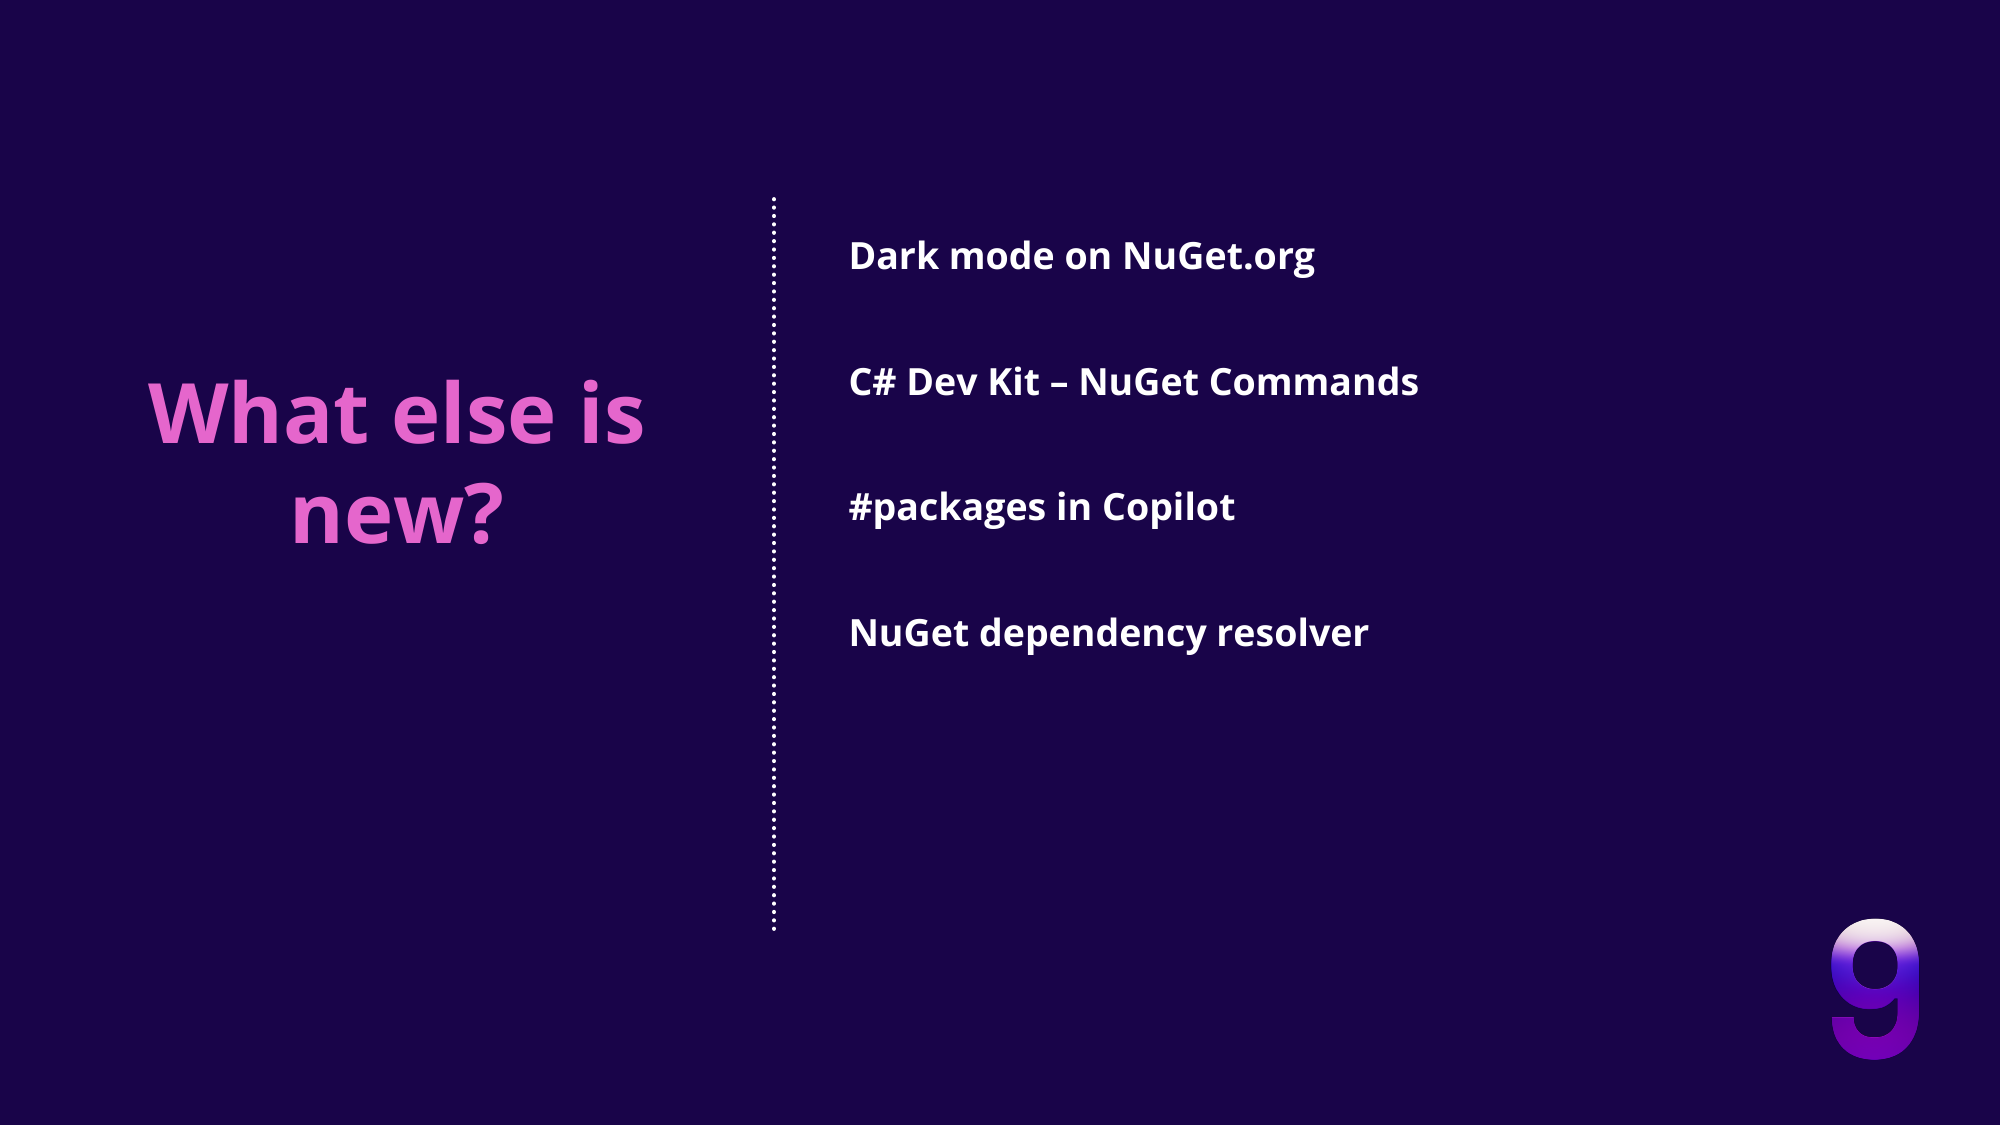

Dark mode on NuGet.org
C# Dev Kit – NuGet Commands
What else is new?
#packages in Copilot
NuGet dependency resolver